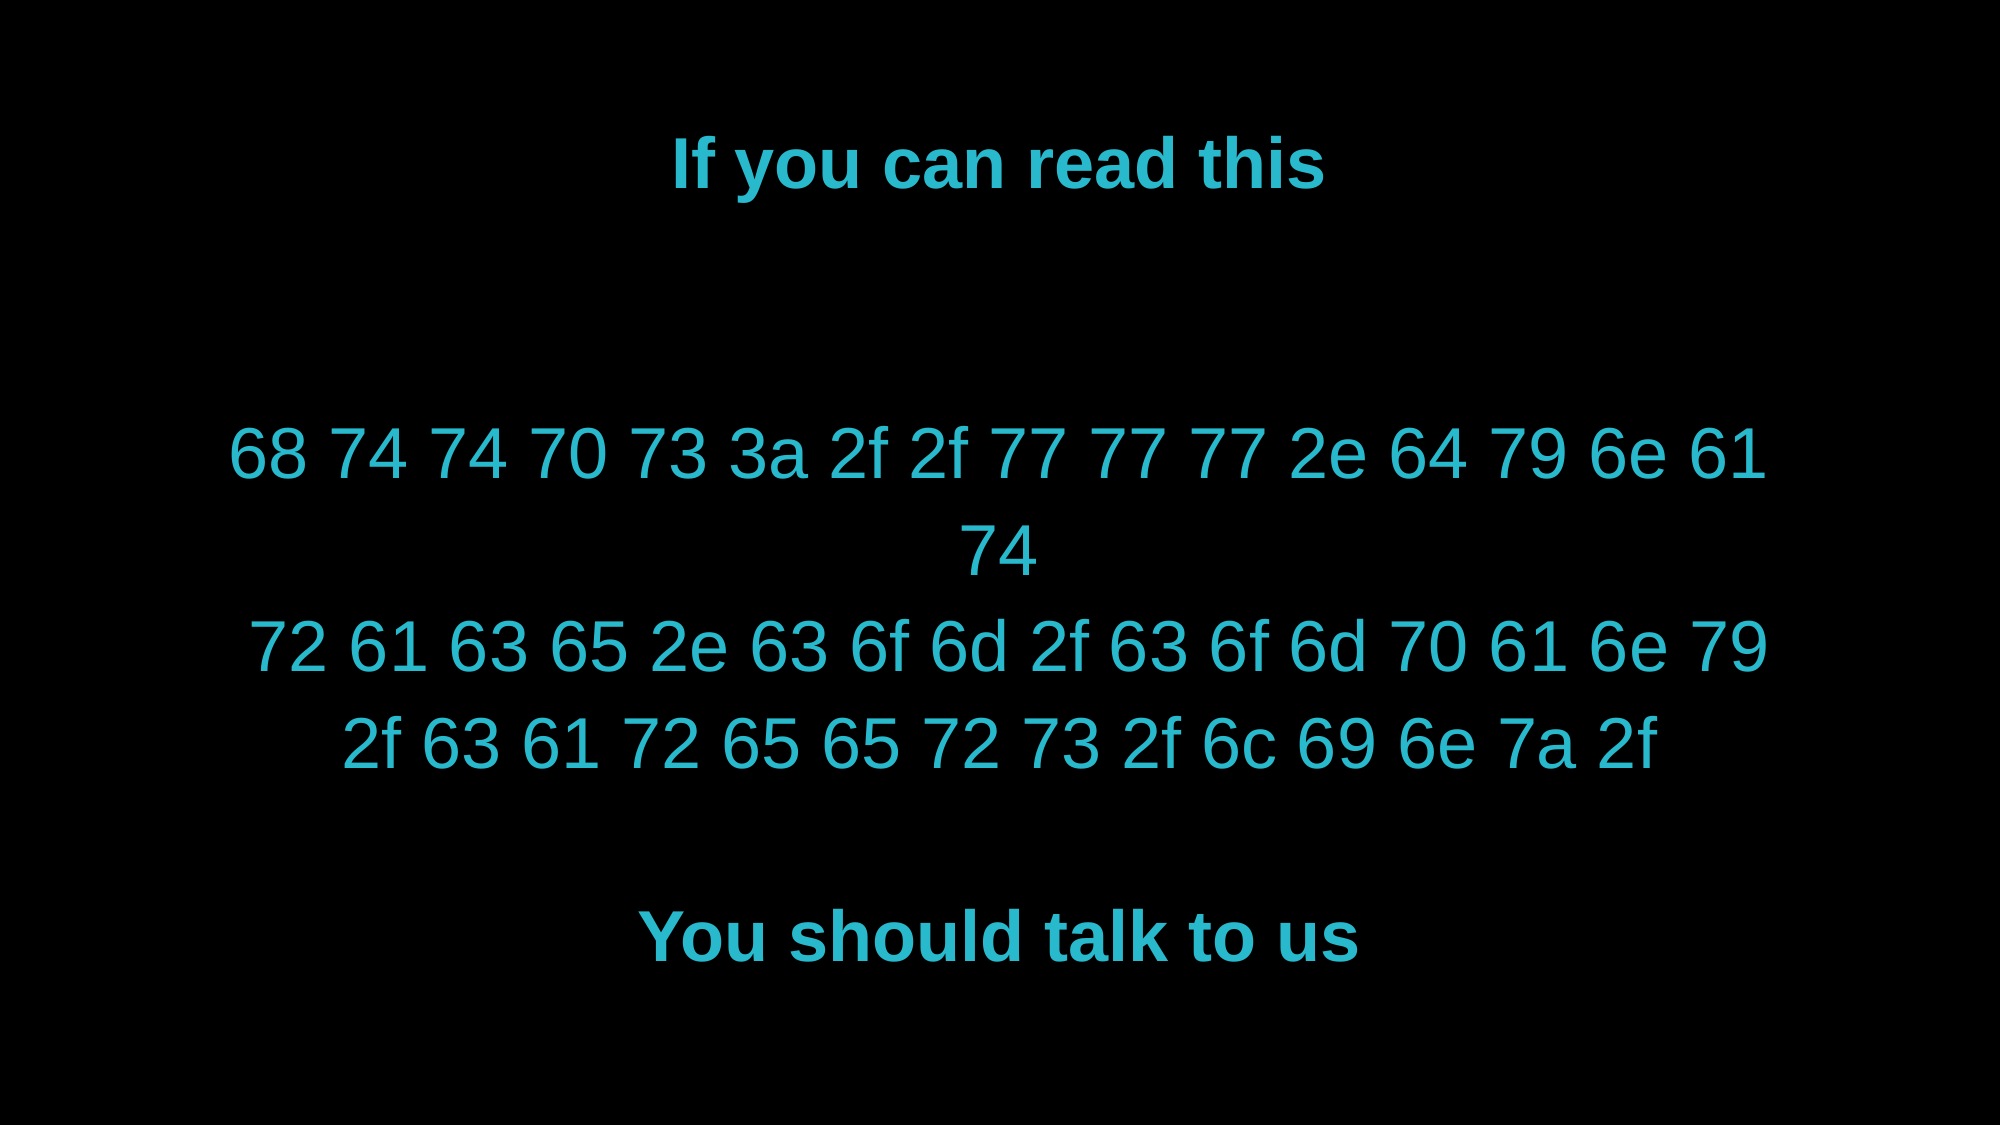

If you can read this

68 74 74 70 73 3a 2f 2f 77 77 77 2e 64 79 6e 61 74
 72 61 63 65 2e 63 6f 6d 2f 63 6f 6d 70 61 6e 79 2f 63 61 72 65 65 72 73 2f 6c 69 6e 7a 2f

You should talk to us